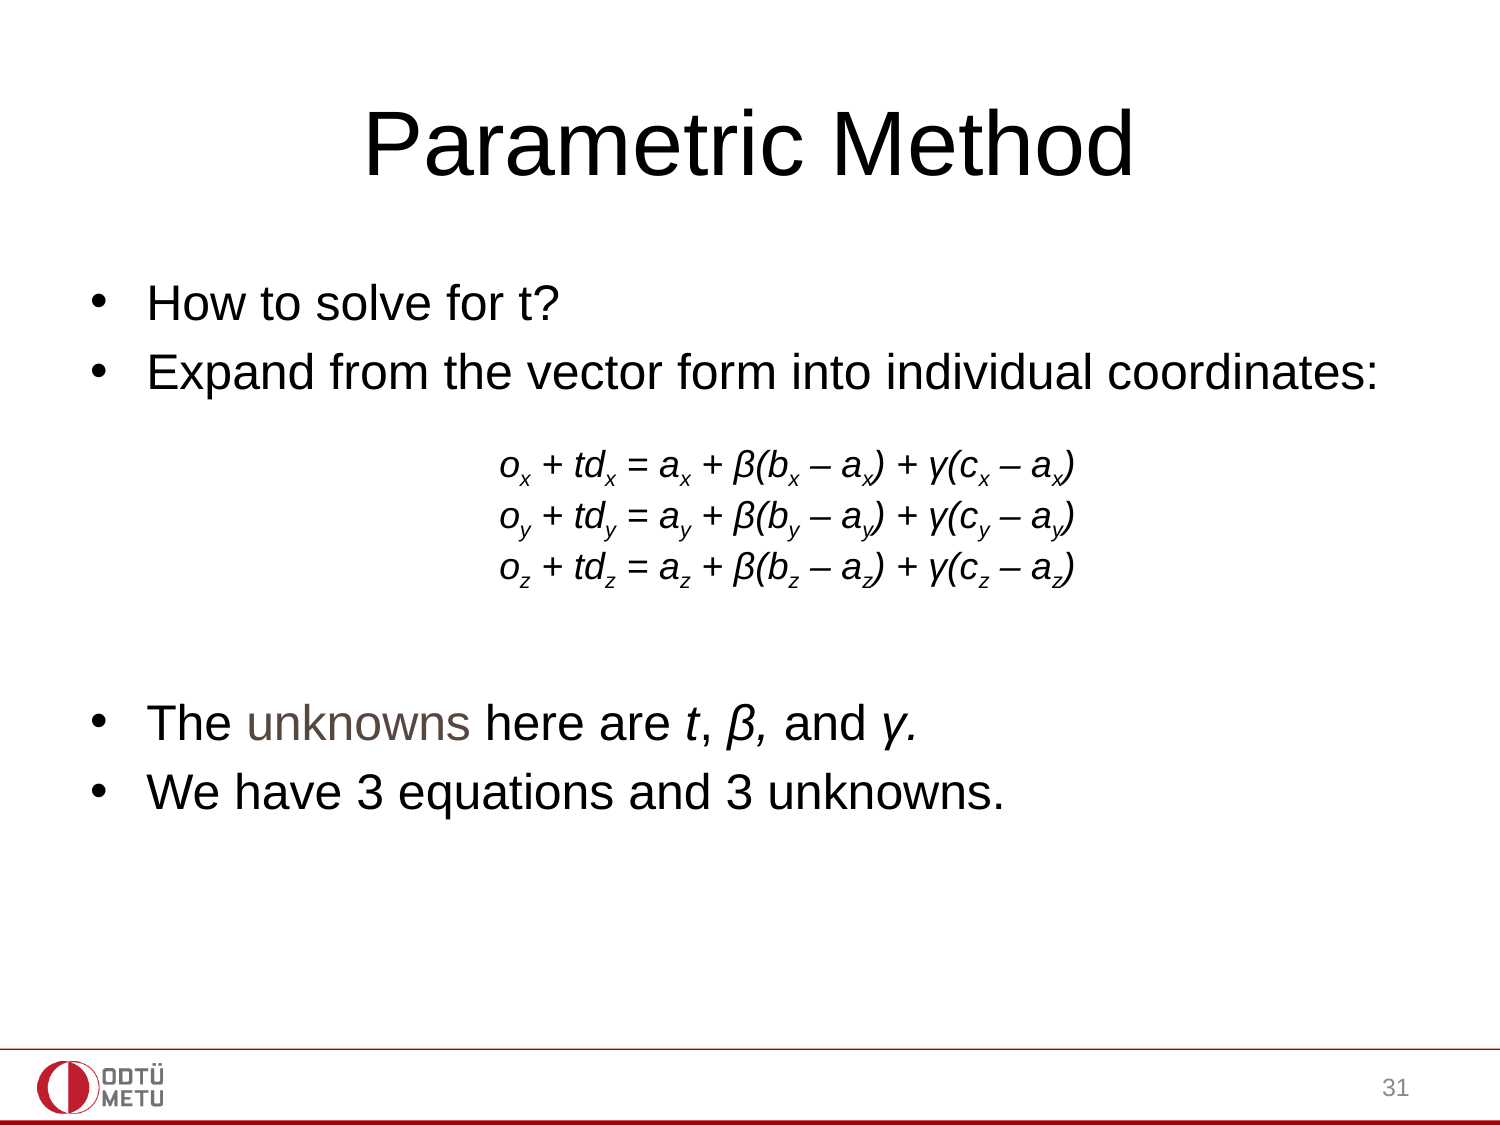

# Parametric Method
How to solve for t?
Expand from the vector form into individual coordinates:

The unknowns here are t, β, and γ.
We have 3 equations and 3 unknowns.

ox + tdx = ax + β(bx – ax) + γ(cx – ax)
oy + tdy = ay + β(by – ay) + γ(cy – ay)
oz + tdz = az + β(bz – az) + γ(cz – az)

31